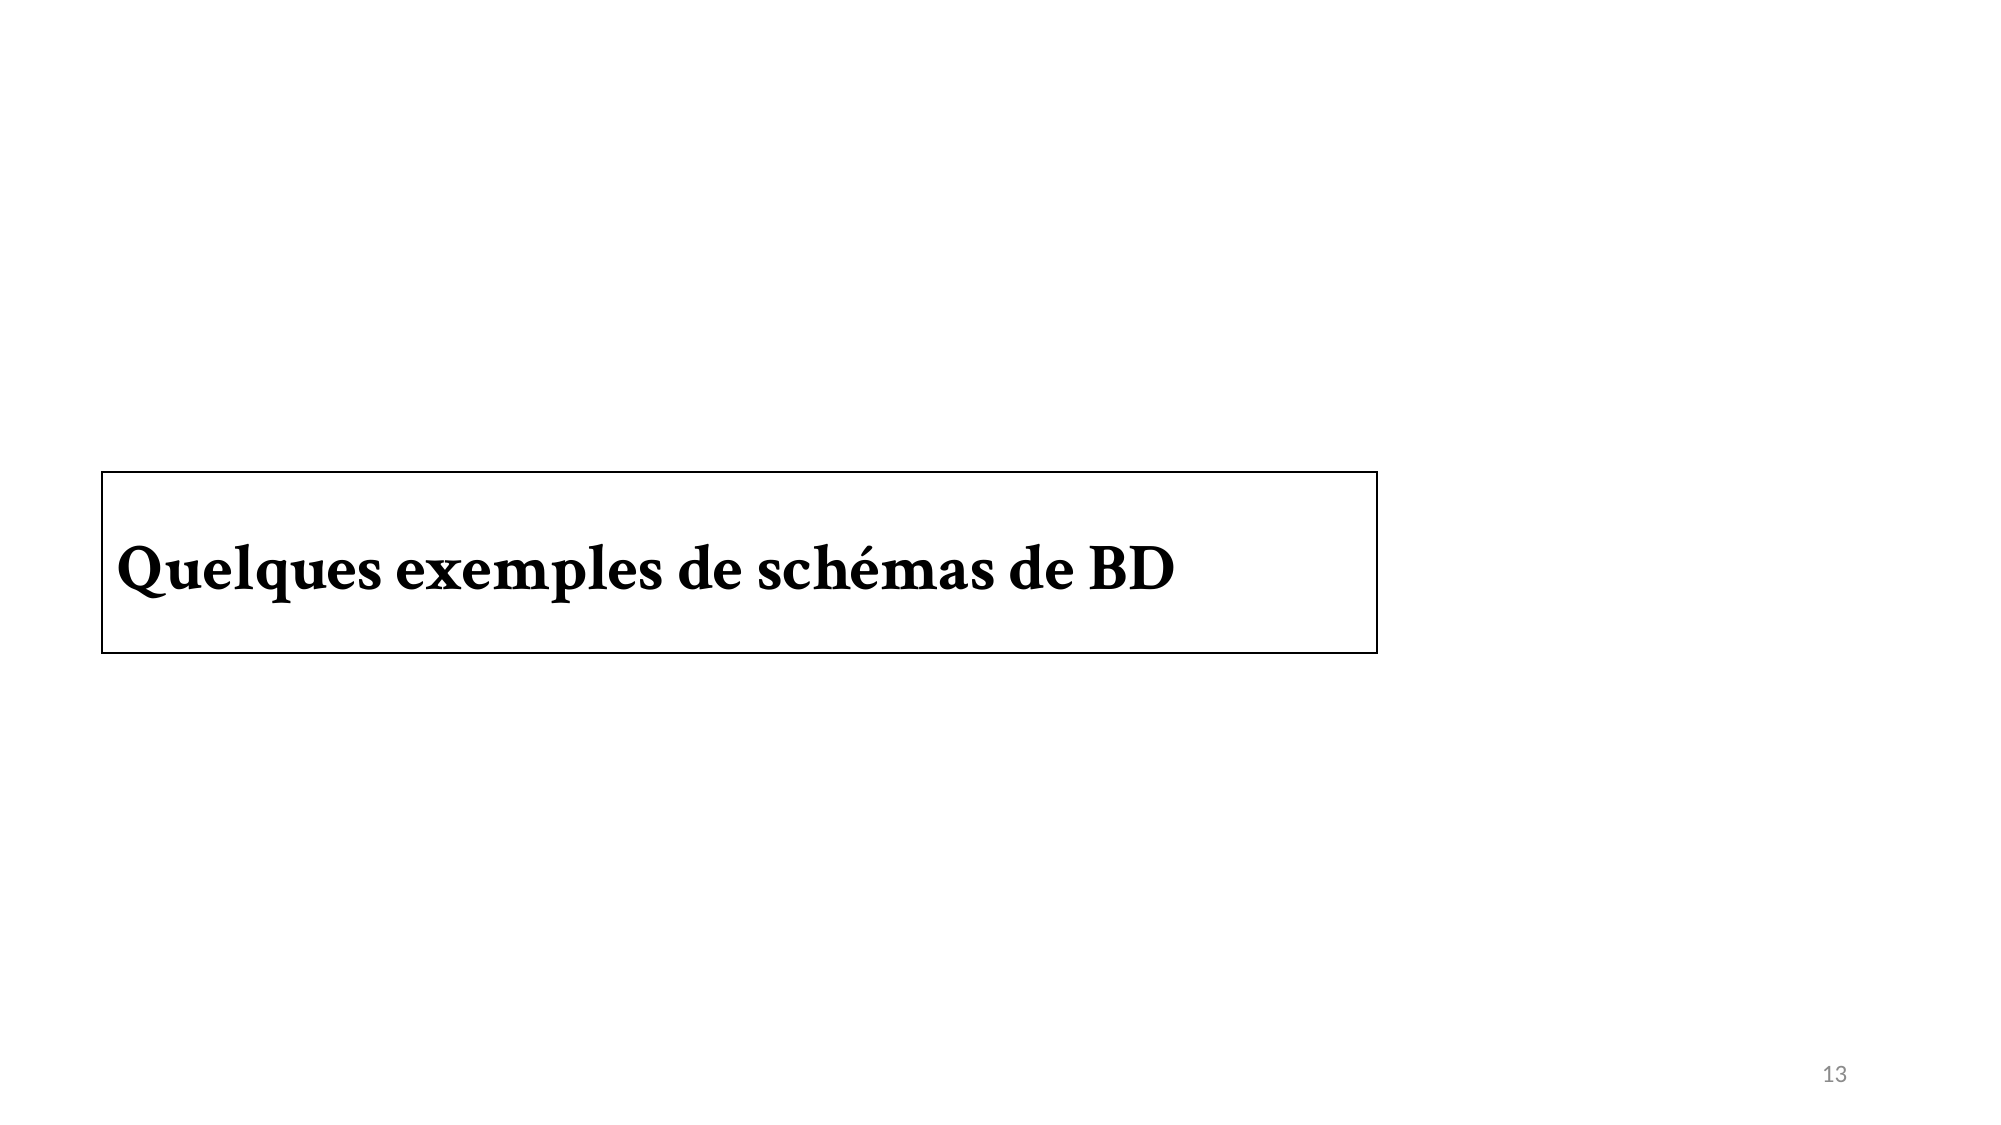

Quelques exemples de schémas de BD
13